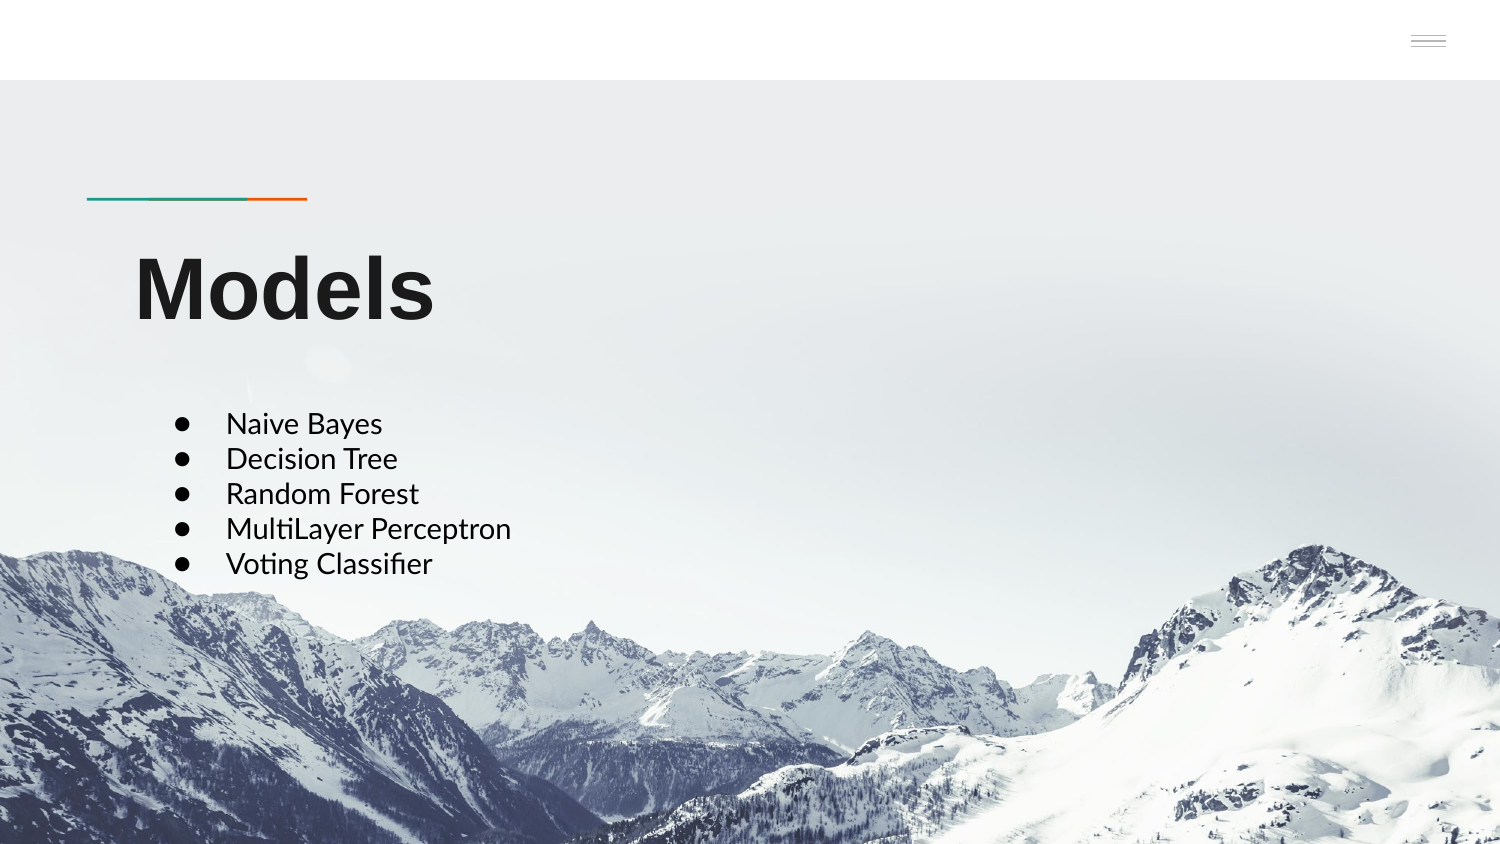

# Models
Naive Bayes
Decision Tree
Random Forest
MultiLayer Perceptron
Voting Classifier